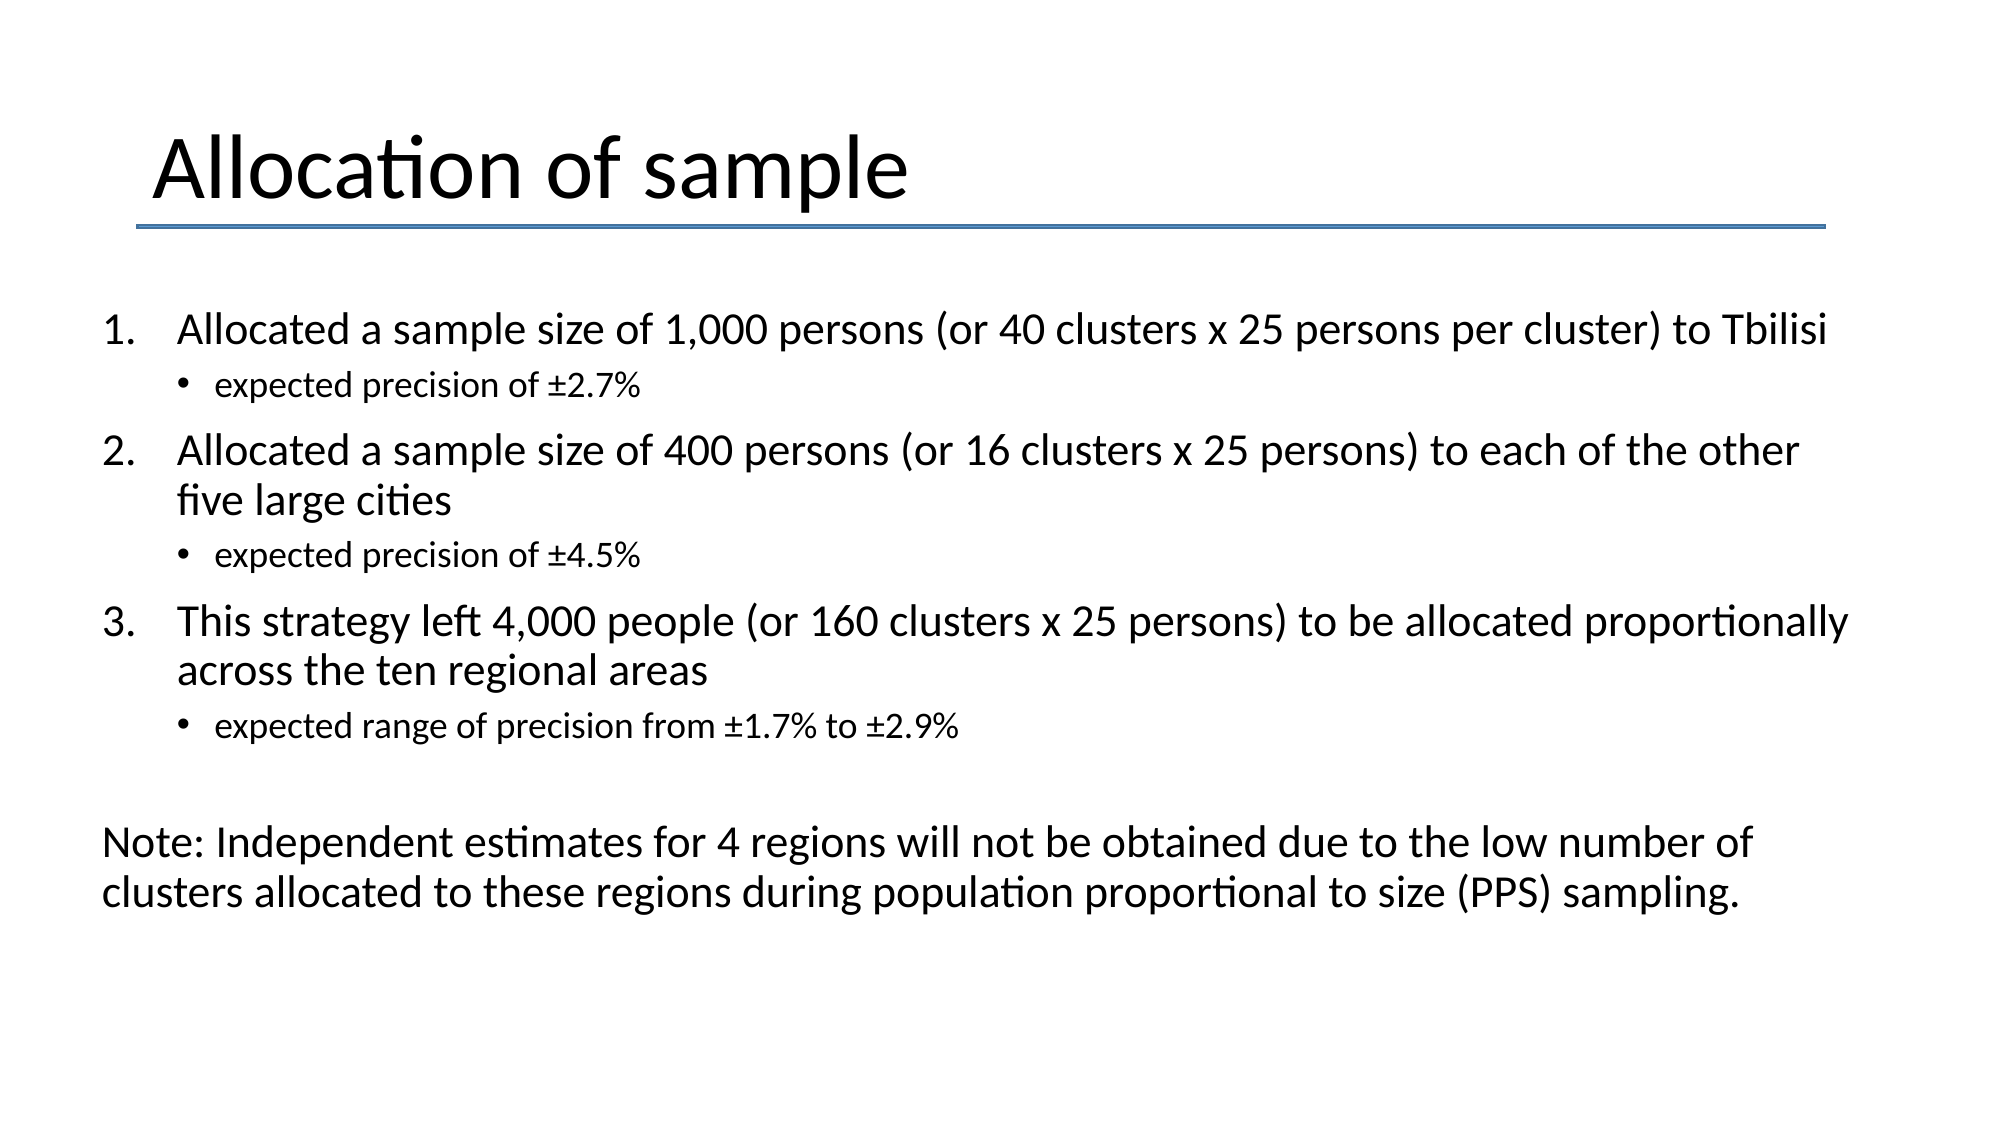

# Allocation of sample

Allocated a sample size of 1,000 persons (or 40 clusters x 25 persons per cluster) to Tbilisi
expected precision of ±2.7%
Allocated a sample size of 400 persons (or 16 clusters x 25 persons) to each of the other five large cities
expected precision of ±4.5%
This strategy left 4,000 people (or 160 clusters x 25 persons) to be allocated proportionally across the ten regional areas
expected range of precision from ±1.7% to ±2.9%

Note: Independent estimates for 4 regions will not be obtained due to the low number of clusters allocated to these regions during population proportional to size (PPS) sampling.